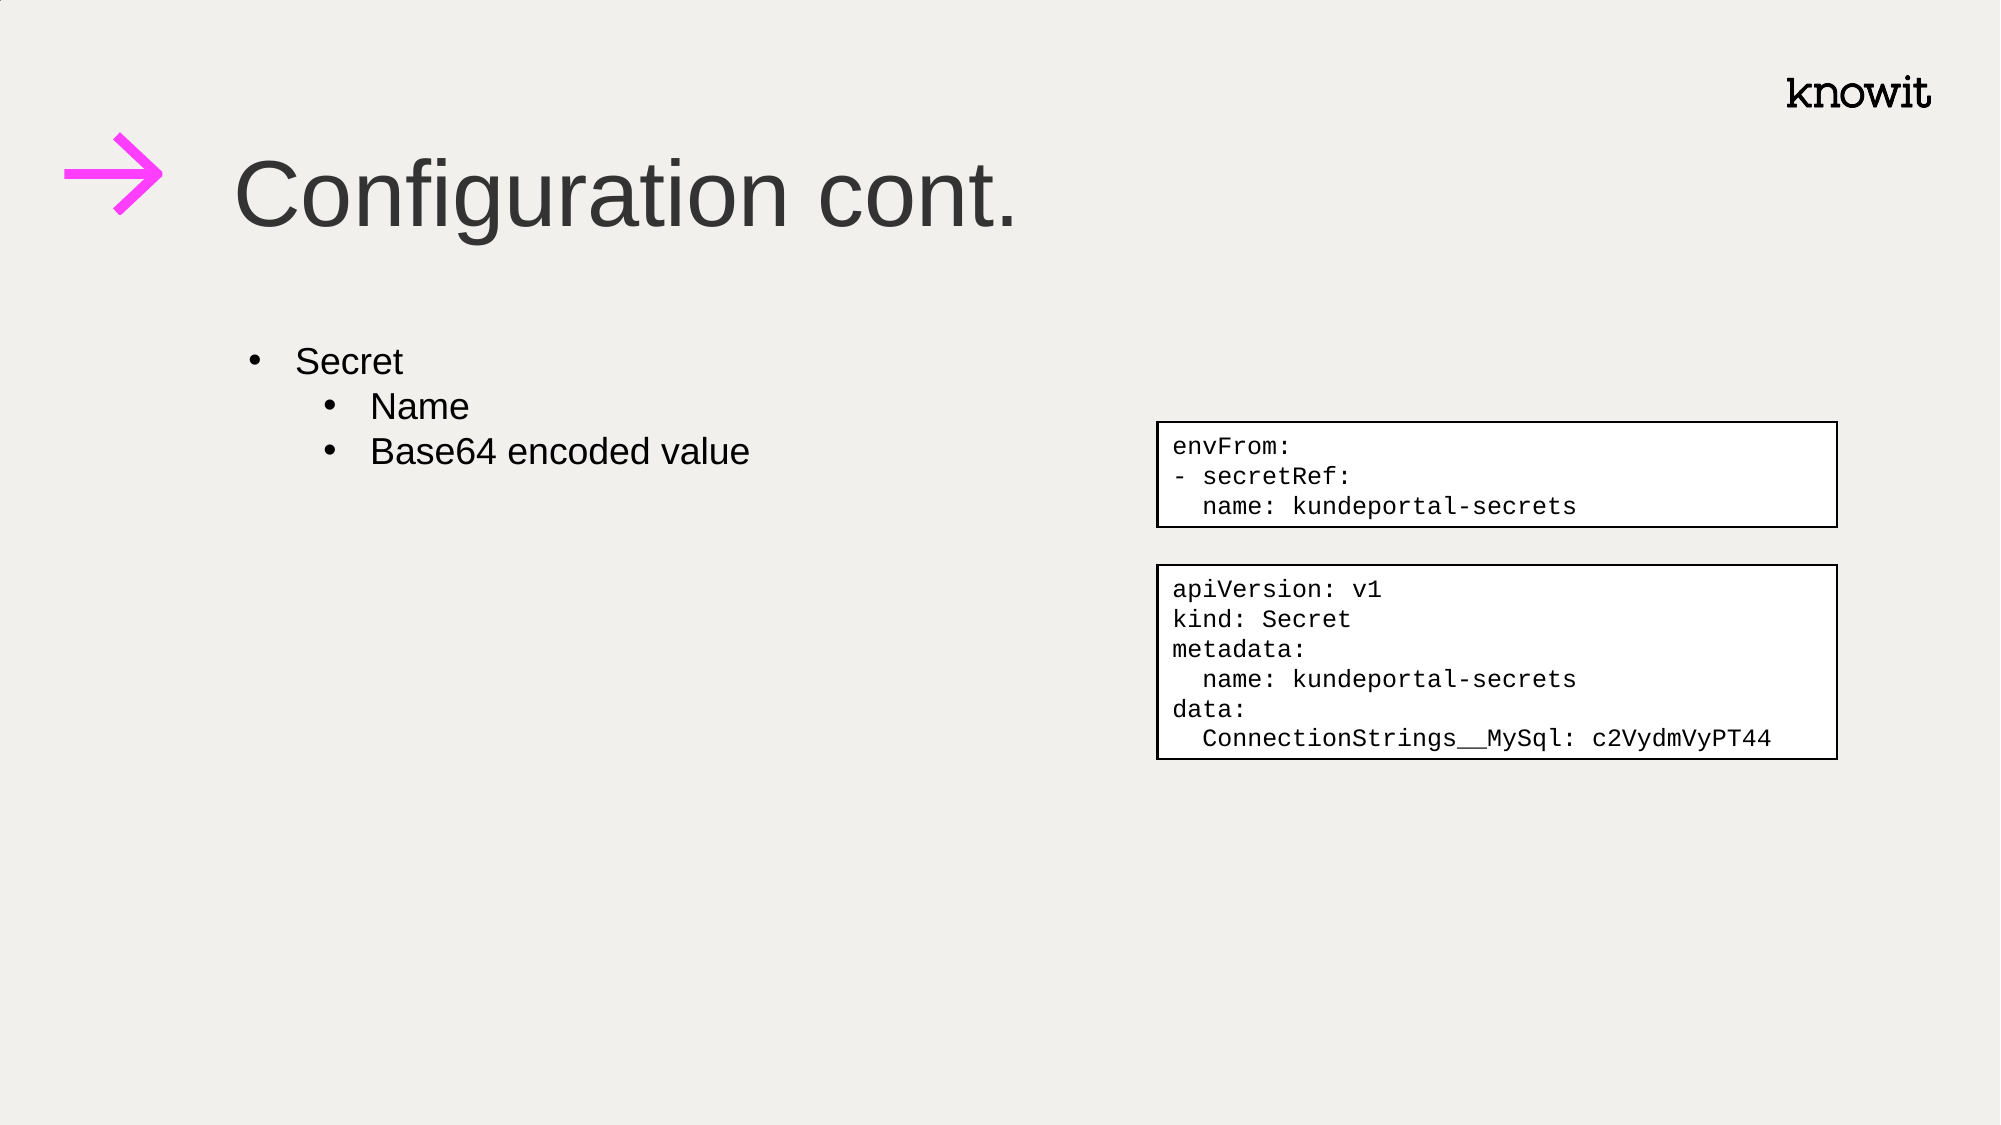

# Configuration cont.
Secret
Name
Base64 encoded value
envFrom:
- secretRef:
  name: kundeportal-secrets
apiVersion: v1
kind: Secret
metadata:
  name: kundeportal-secrets
data:
  ConnectionStrings__MySql: c2VydmVyPT44